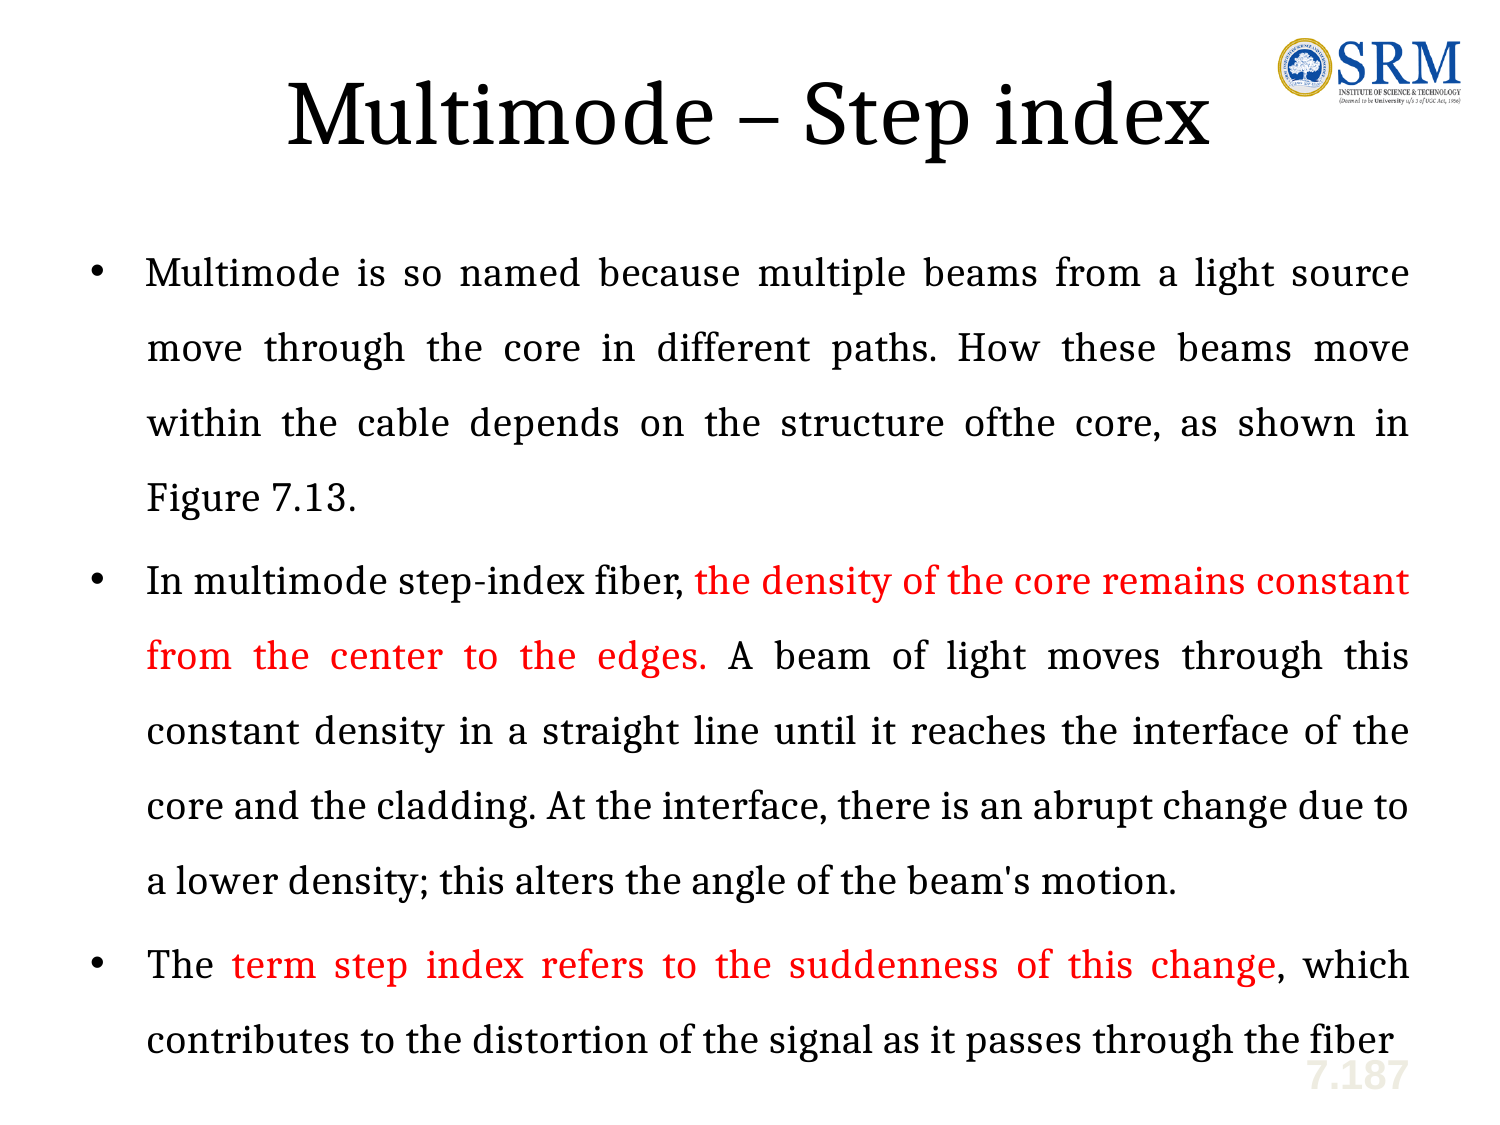

# Multimode – Step index
Multimode is so named because multiple beams from a light source move through the core in different paths. How these beams move within the cable depends on the structure ofthe core, as shown in Figure 7.13.
In multimode step-index fiber, the density of the core remains constant from the center to the edges. A beam of light moves through this constant density in a straight line until it reaches the interface of the core and the cladding. At the interface, there is an abrupt change due to a lower density; this alters the angle of the beam's motion.
The term step index refers to the suddenness of this change, which contributes to the distortion of the signal as it passes through the fiber
7.187